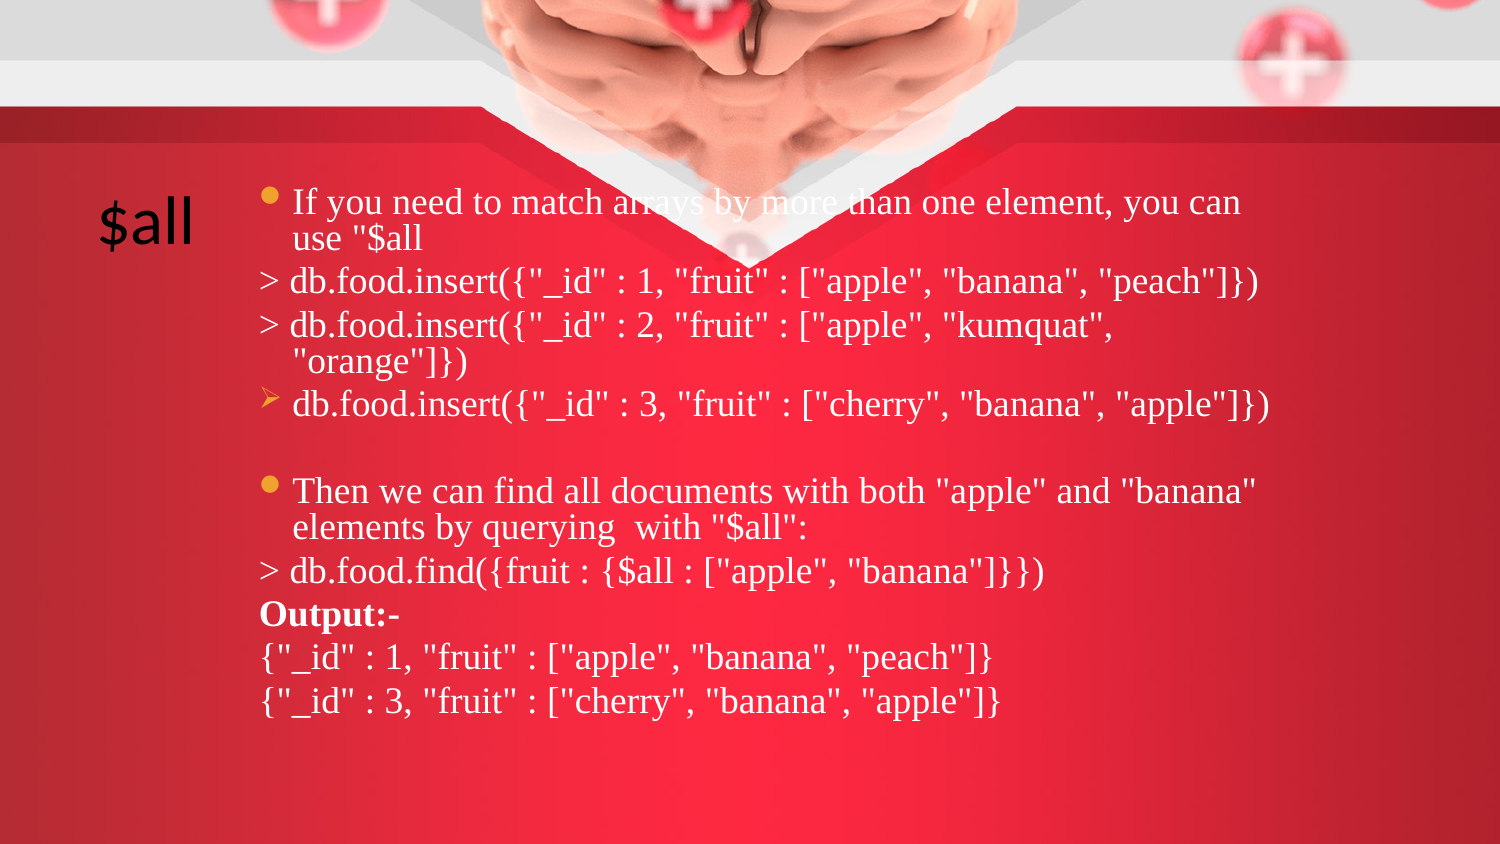

# $all
If you need to match arrays by more than one element, you can use "$all
> db.food.insert({"_id" : 1, "fruit" : ["apple", "banana", "peach"]})
> db.food.insert({"_id" : 2, "fruit" : ["apple", "kumquat", "orange"]})
db.food.insert({"_id" : 3, "fruit" : ["cherry", "banana", "apple"]})

Then we can find all documents with both "apple" and "banana" elements by querying  with "$all":
> db.food.find({fruit : {$all : ["apple", "banana"]}})
Output:-
{"_id" : 1, "fruit" : ["apple", "banana", "peach"]}
{"_id" : 3, "fruit" : ["cherry", "banana", "apple"]}